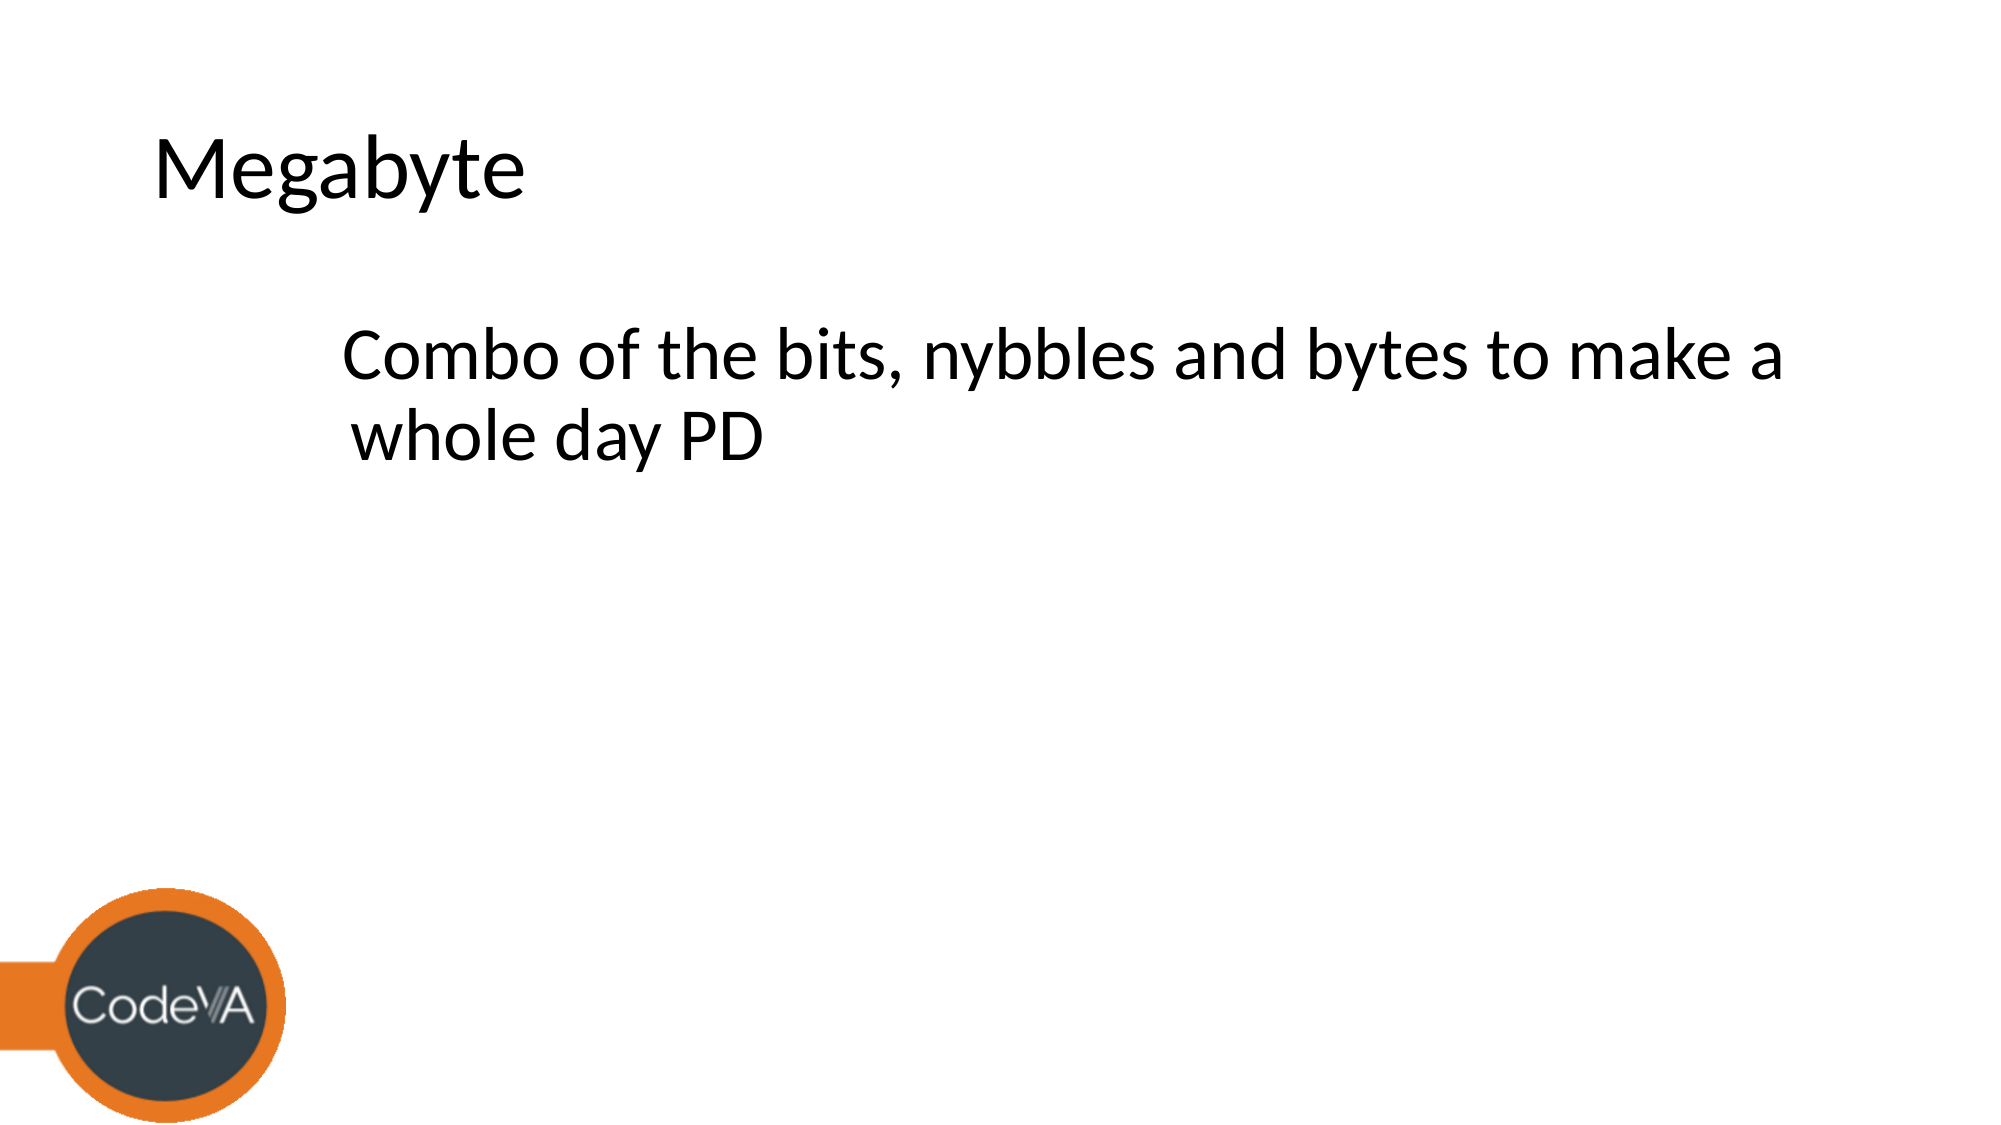

# Megabyte
Combo of the bits, nybbles and bytes to make a whole day PD